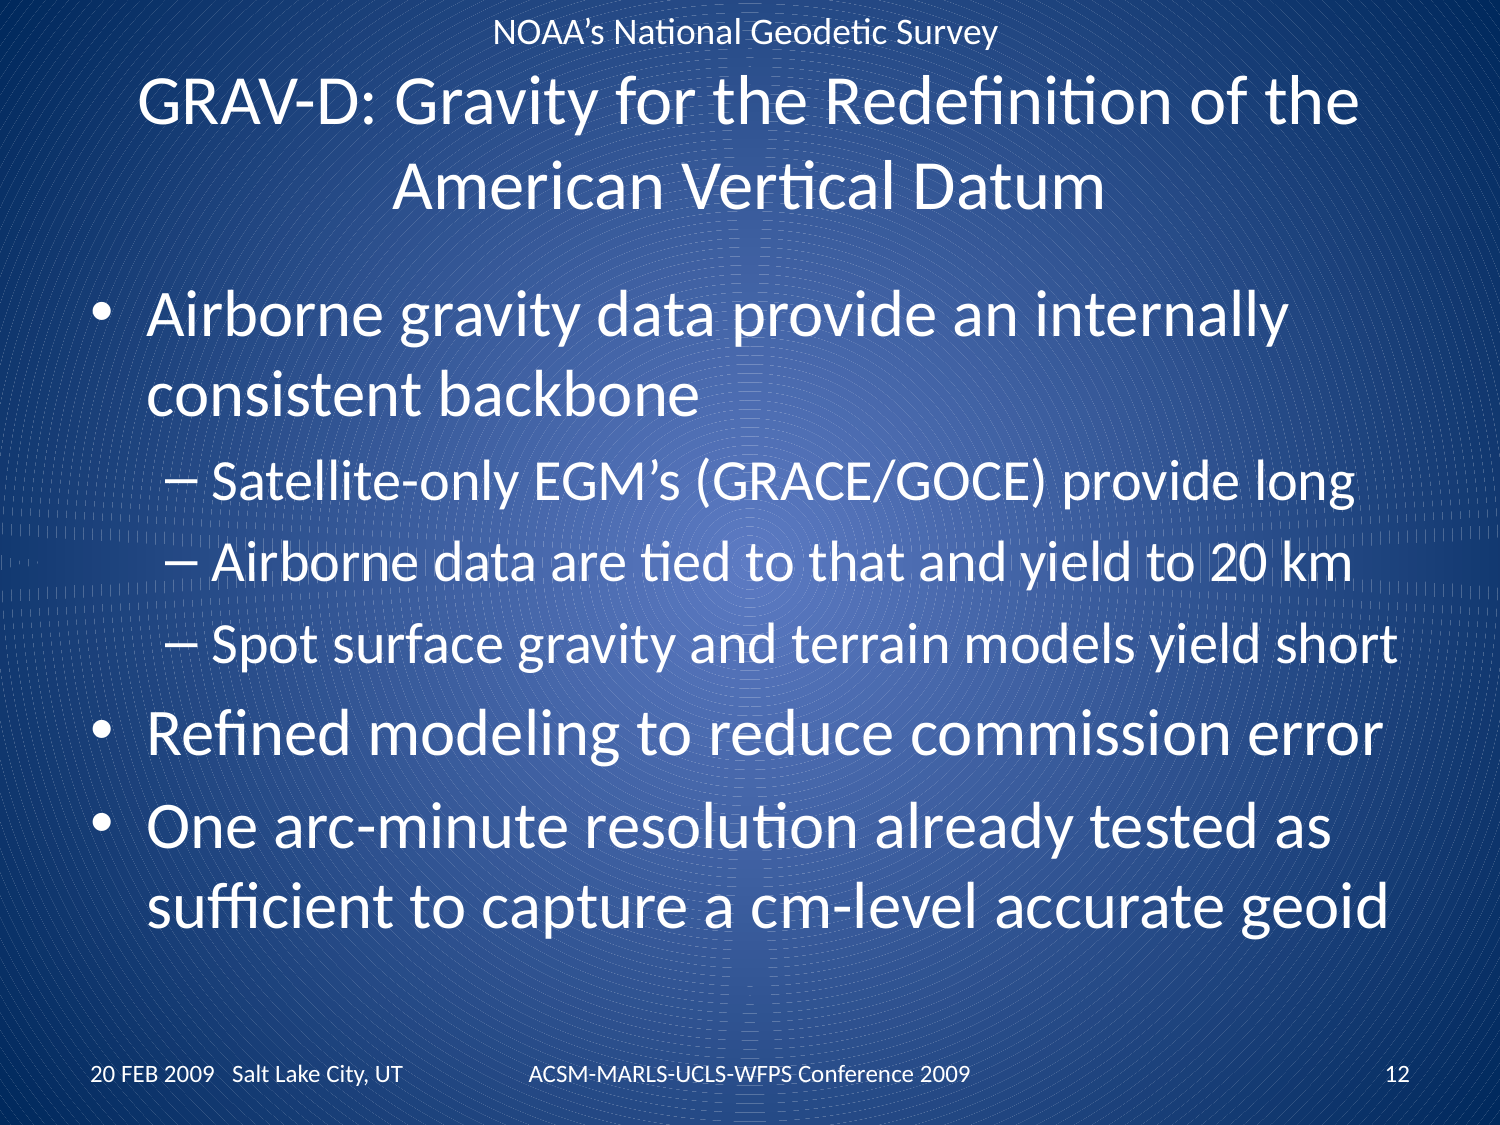

# GRAV-D: Gravity for the Redefinition of the American Vertical Datum
Airborne gravity data provide an internally consistent backbone
Satellite-only EGM’s (GRACE/GOCE) provide long
Airborne data are tied to that and yield to 20 km
Spot surface gravity and terrain models yield short
Refined modeling to reduce commission error
One arc-minute resolution already tested as sufficient to capture a cm-level accurate geoid
20 FEB 2009   Salt Lake City, UT
ACSM-MARLS-UCLS-WFPS Conference 2009
12